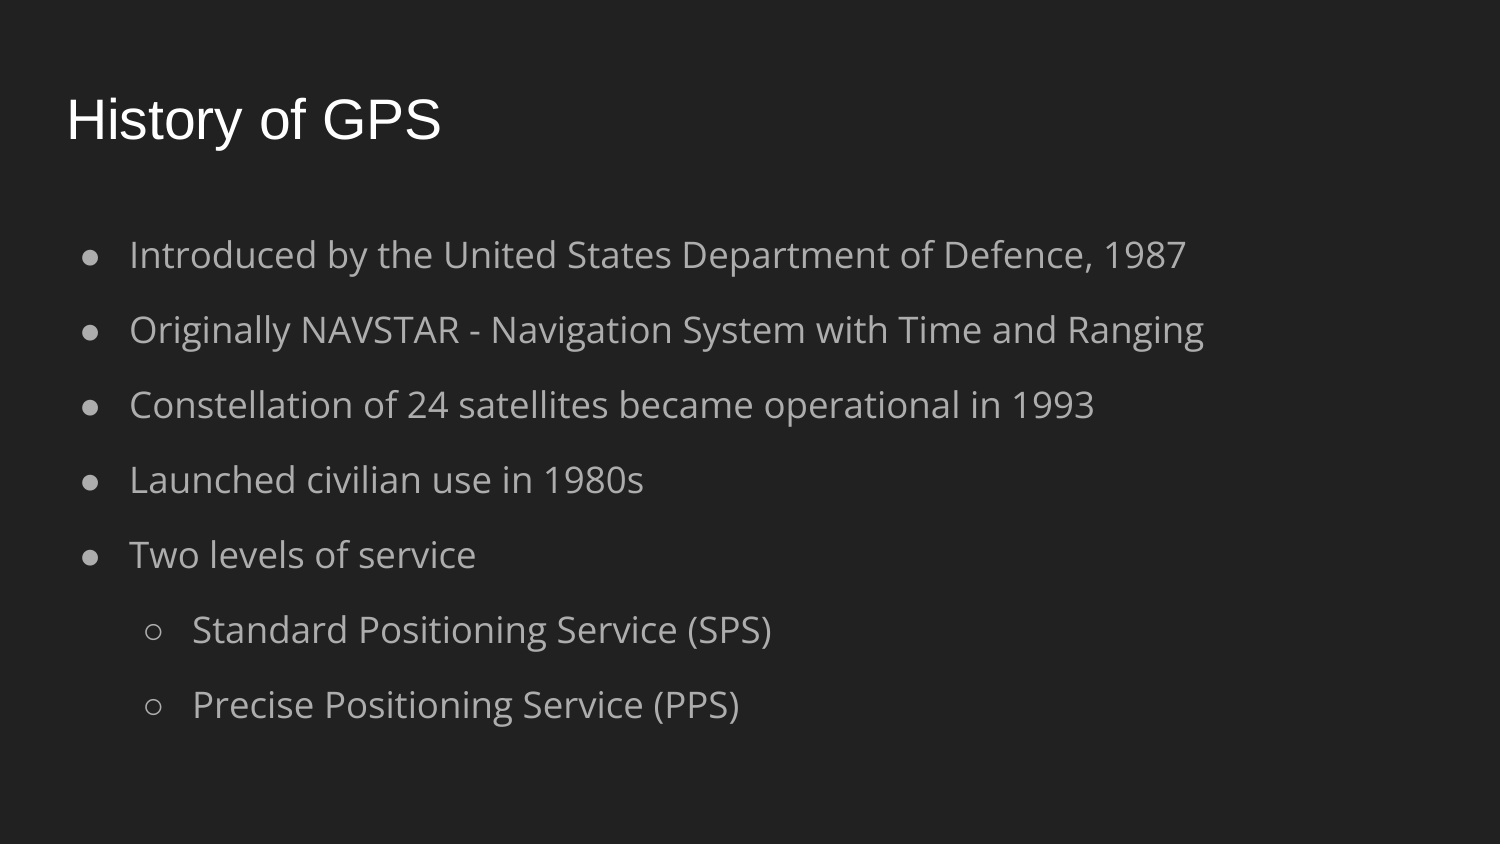

# History of GPS
Introduced by the United States Department of Defence, 1987
Originally NAVSTAR - Navigation System with Time and Ranging
Constellation of 24 satellites became operational in 1993
Launched civilian use in 1980s
Two levels of service
Standard Positioning Service (SPS)
Precise Positioning Service (PPS)